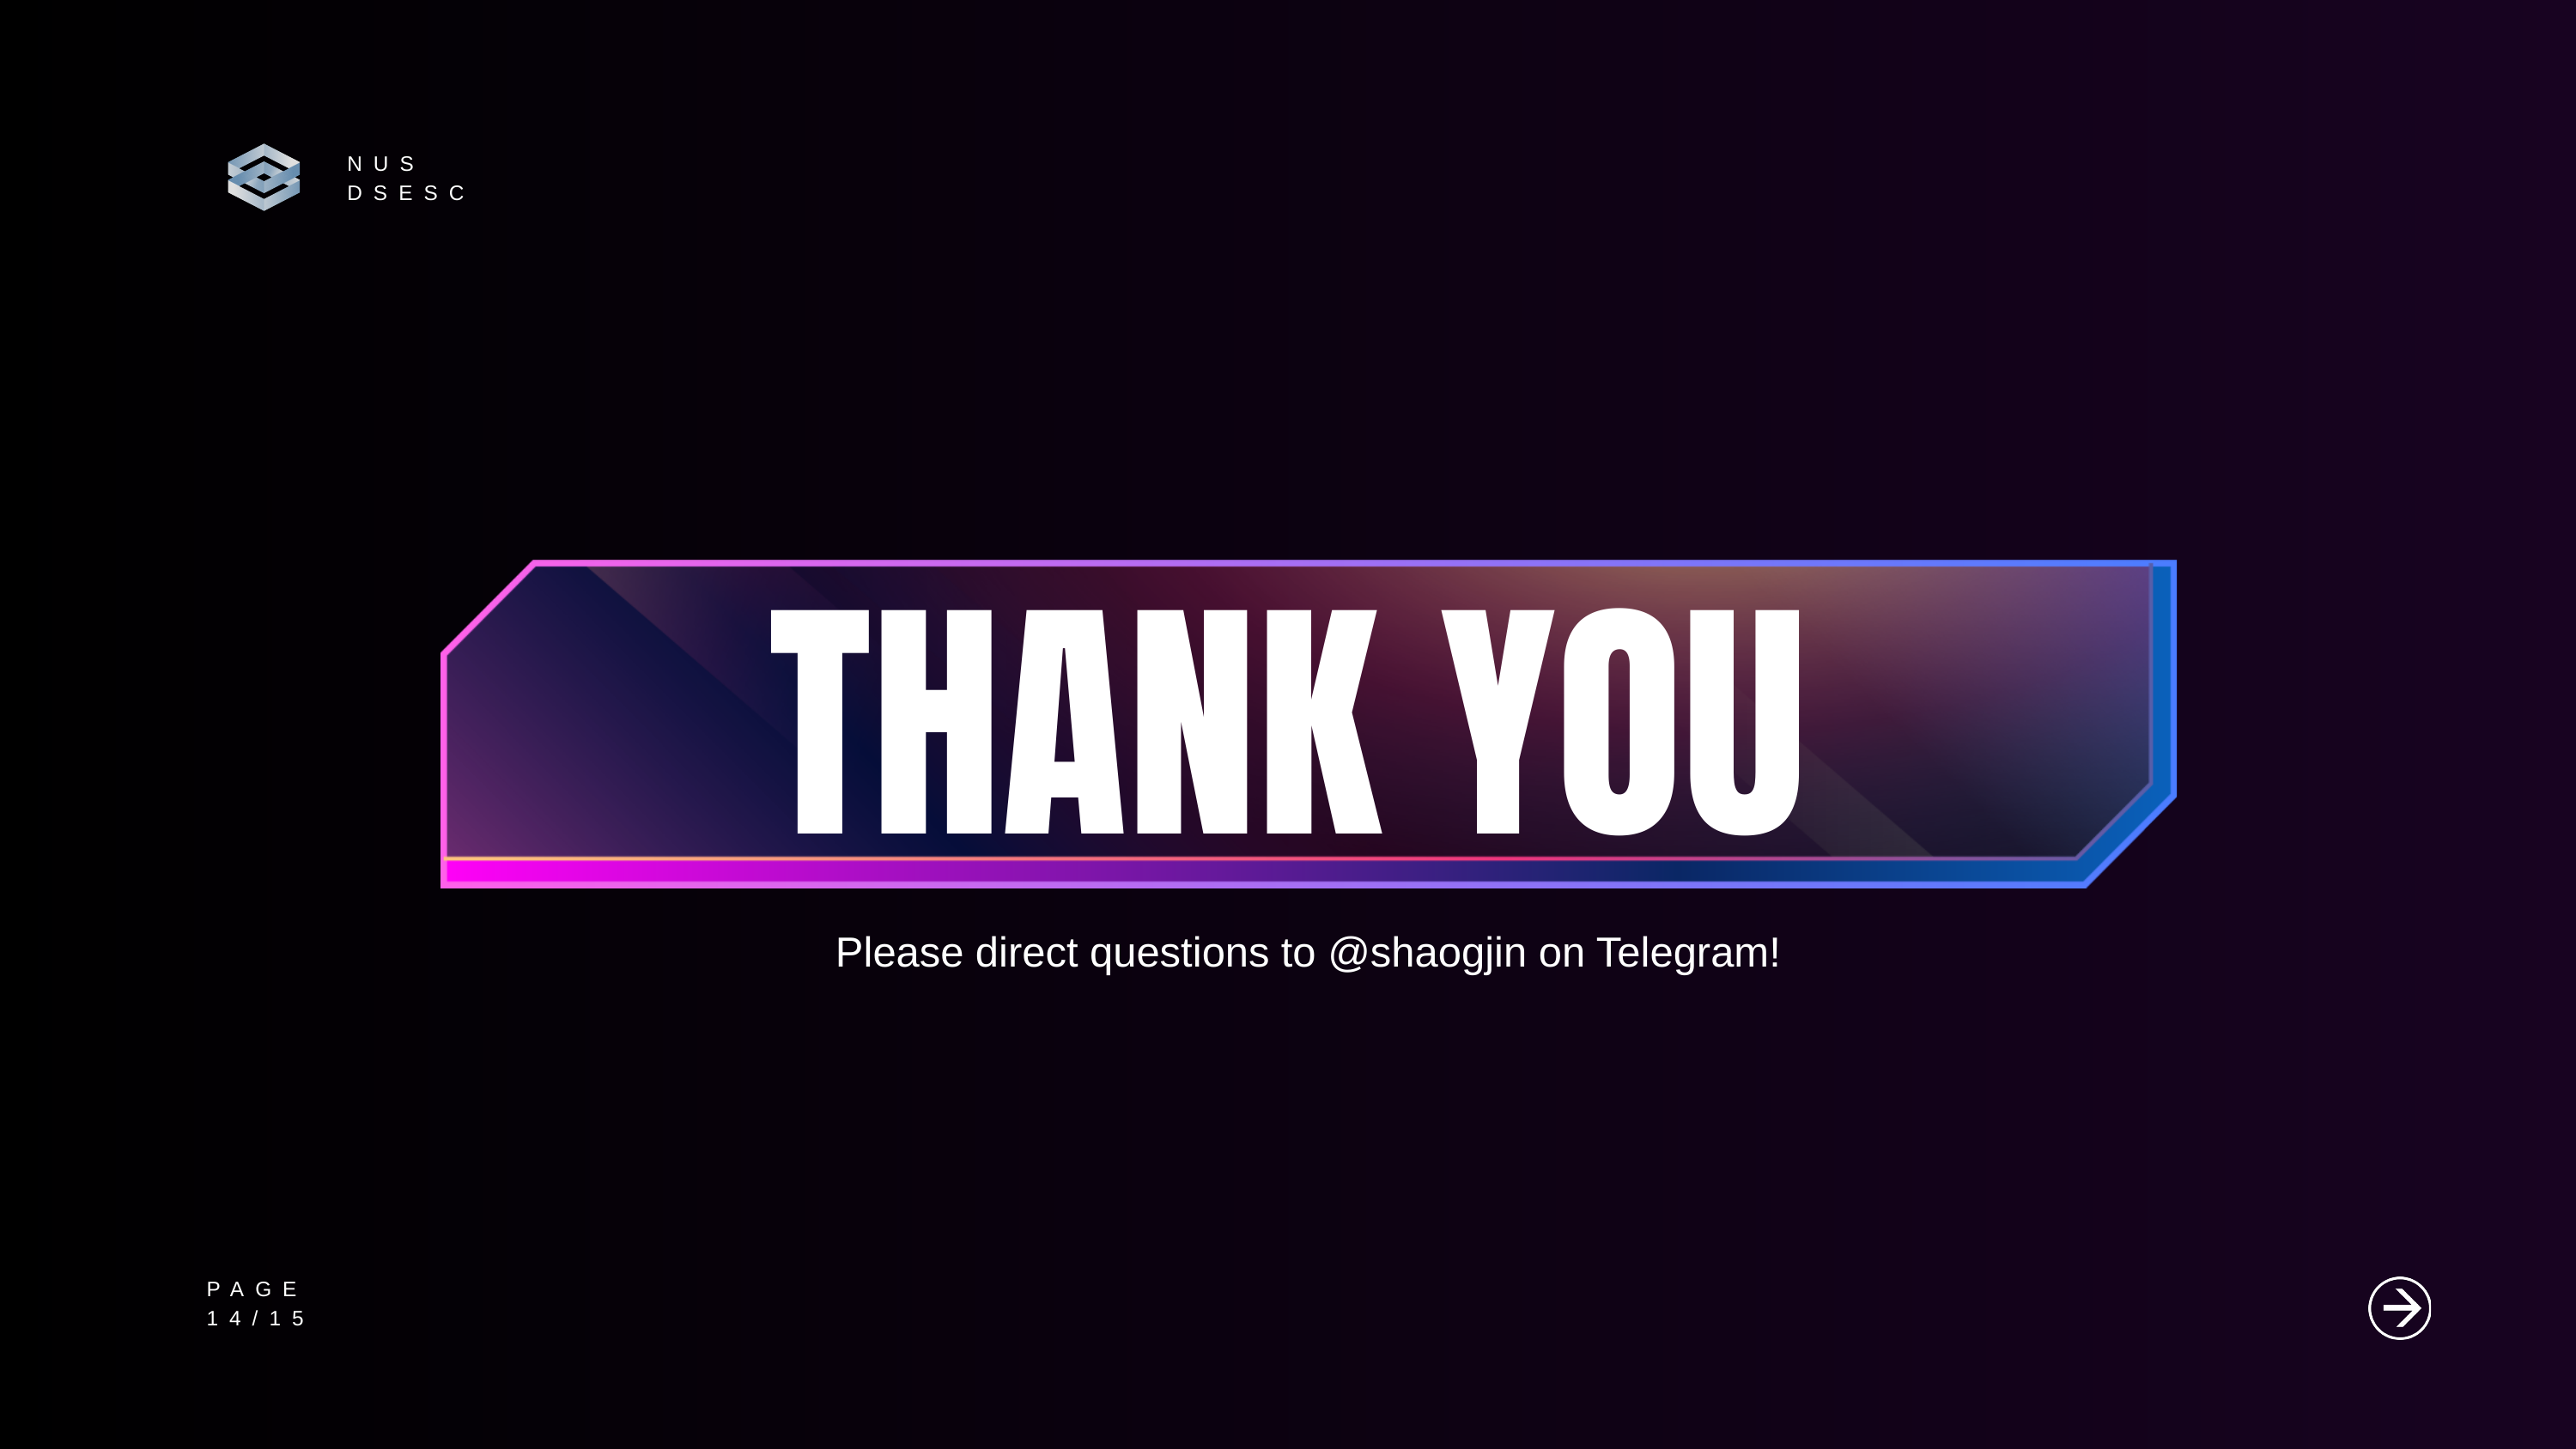

NUS
DSESC
THANK YOU

Please direct questions to @shaogjin on Telegram!
PAGE
14/15